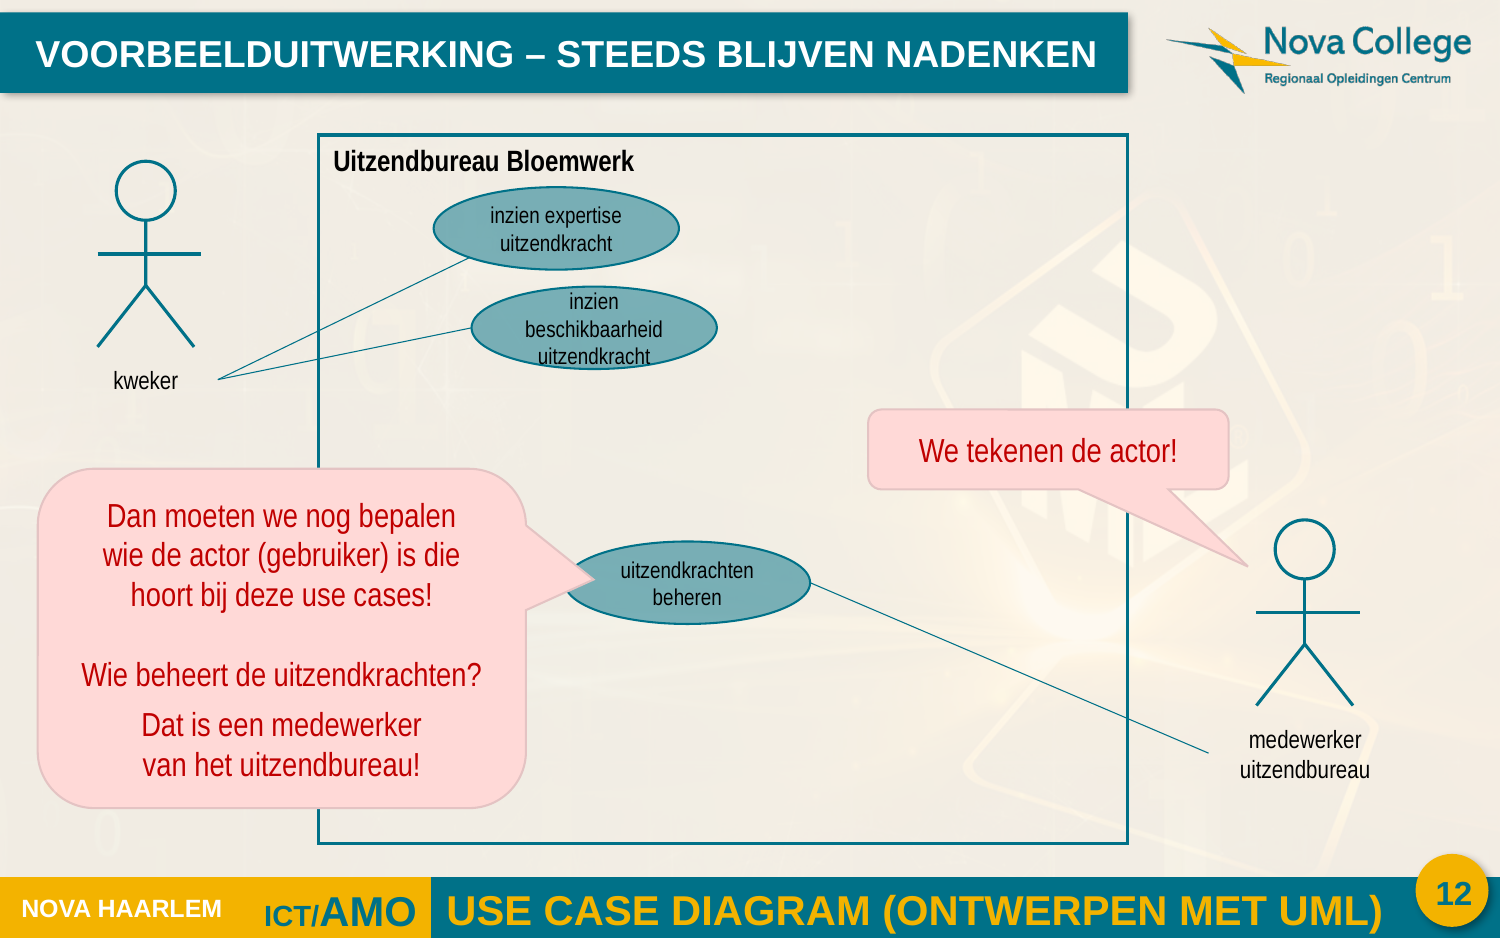

VOORBEELDUITWERKING – STEEDS BLIJVEN NADENKEN
Uitzendbureau Bloemwerk

kweker
inzien expertise
uitzendkracht
inzien beschikbaarheid
uitzendkracht
We tekenen de actor!
Dan moeten we nog bepalen
wie de actor (gebruiker) is die hoort bij deze use cases!

Wie beheert de uitzendkrachten?

Dat is een medewerker
van het uitzendbureau!

medewerker
uitzendbureau
uitzendkrachten
beheren